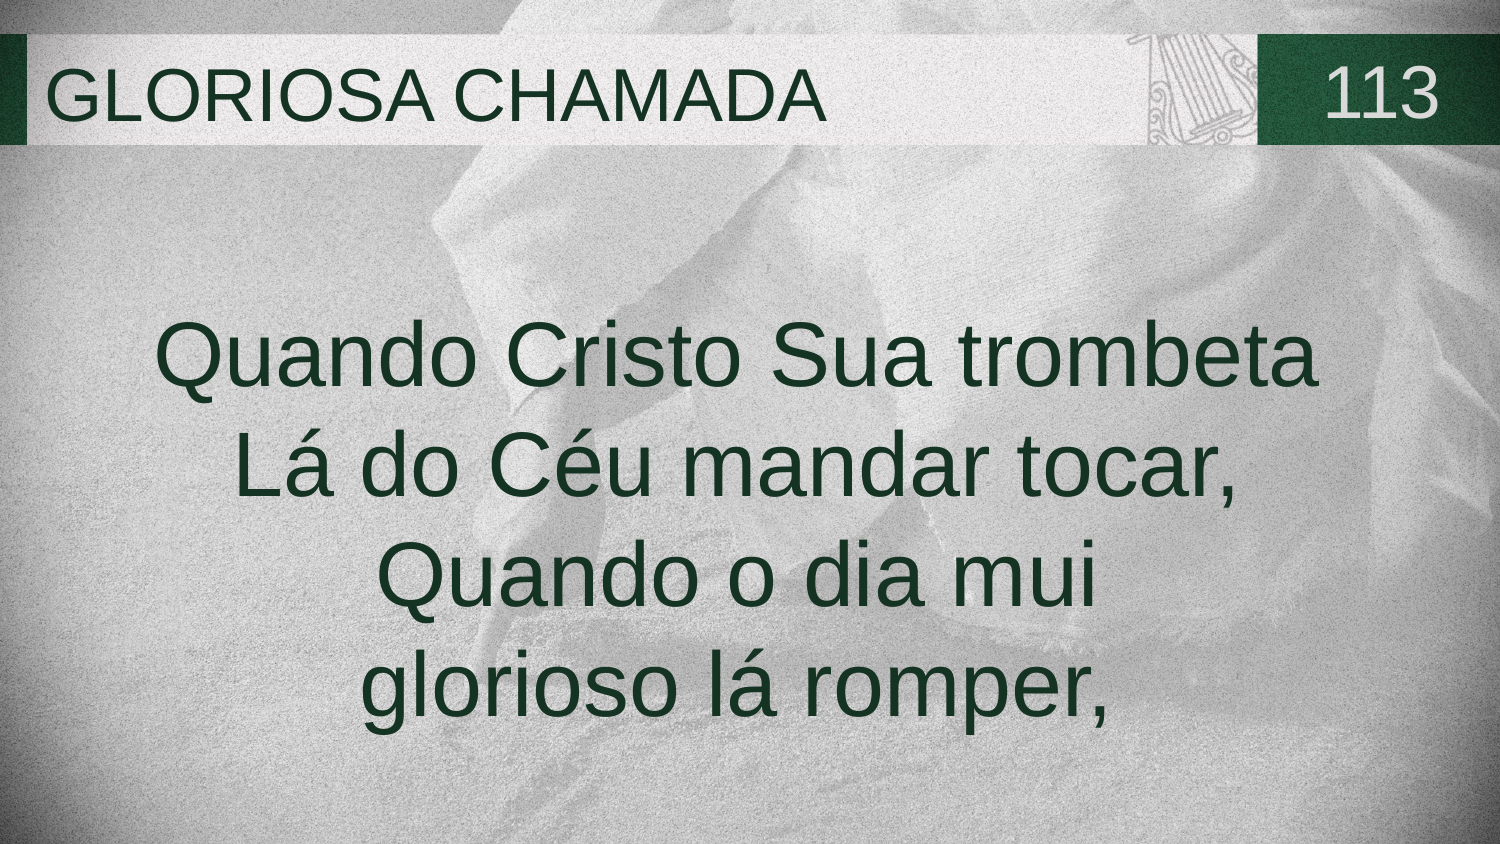

# GLORIOSA CHAMADA
113
Quando Cristo Sua trombeta
Lá do Céu mandar tocar,
Quando o dia mui
glorioso lá romper,